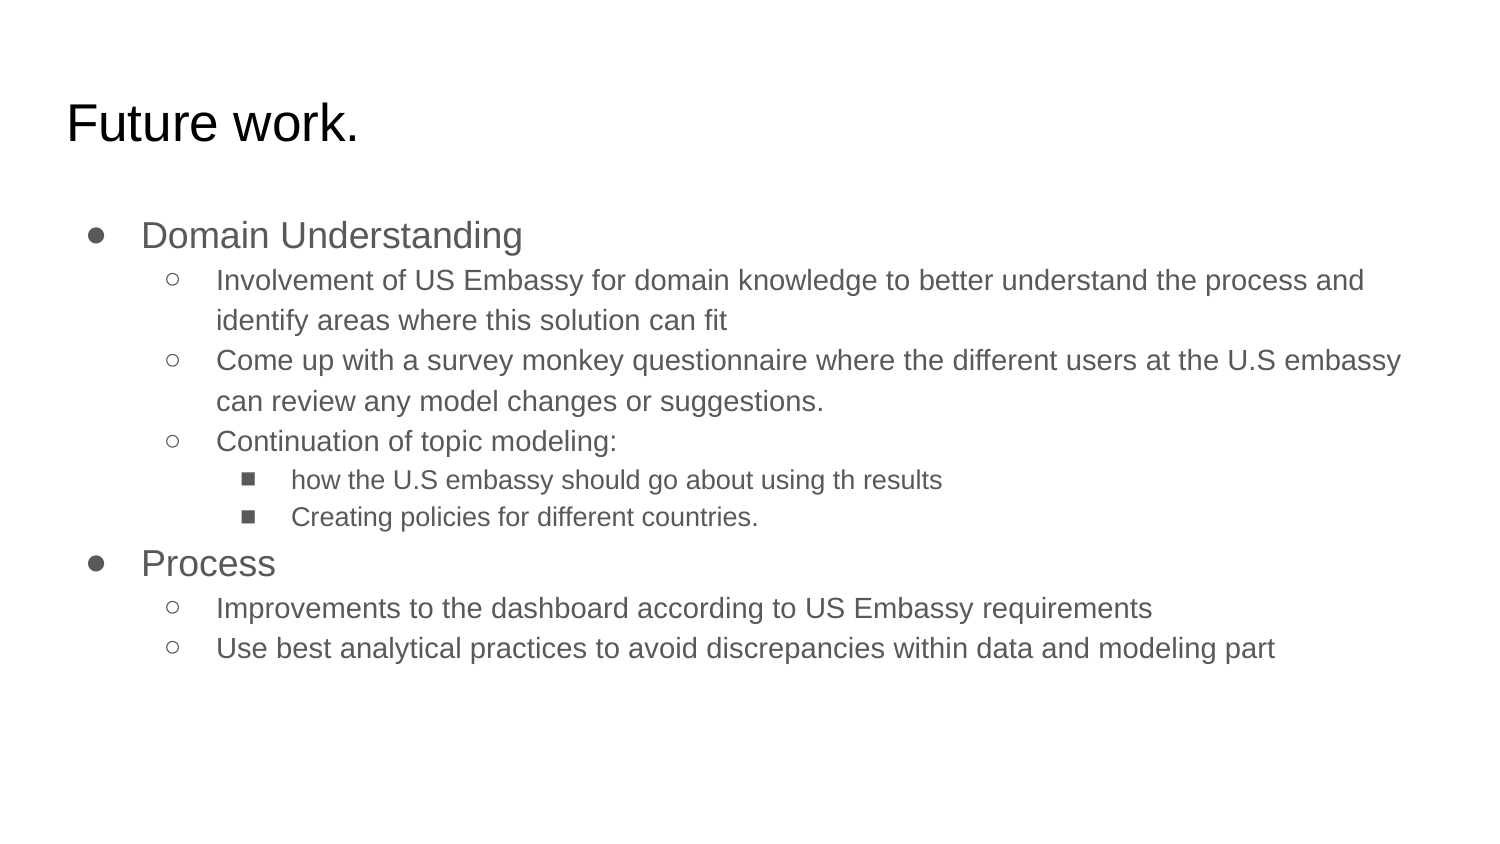

# Future work.
Domain Understanding
Involvement of US Embassy for domain knowledge to better understand the process and identify areas where this solution can fit
Come up with a survey monkey questionnaire where the different users at the U.S embassy can review any model changes or suggestions.
Continuation of topic modeling:
how the U.S embassy should go about using th results
Creating policies for different countries.
Process
Improvements to the dashboard according to US Embassy requirements
Use best analytical practices to avoid discrepancies within data and modeling part